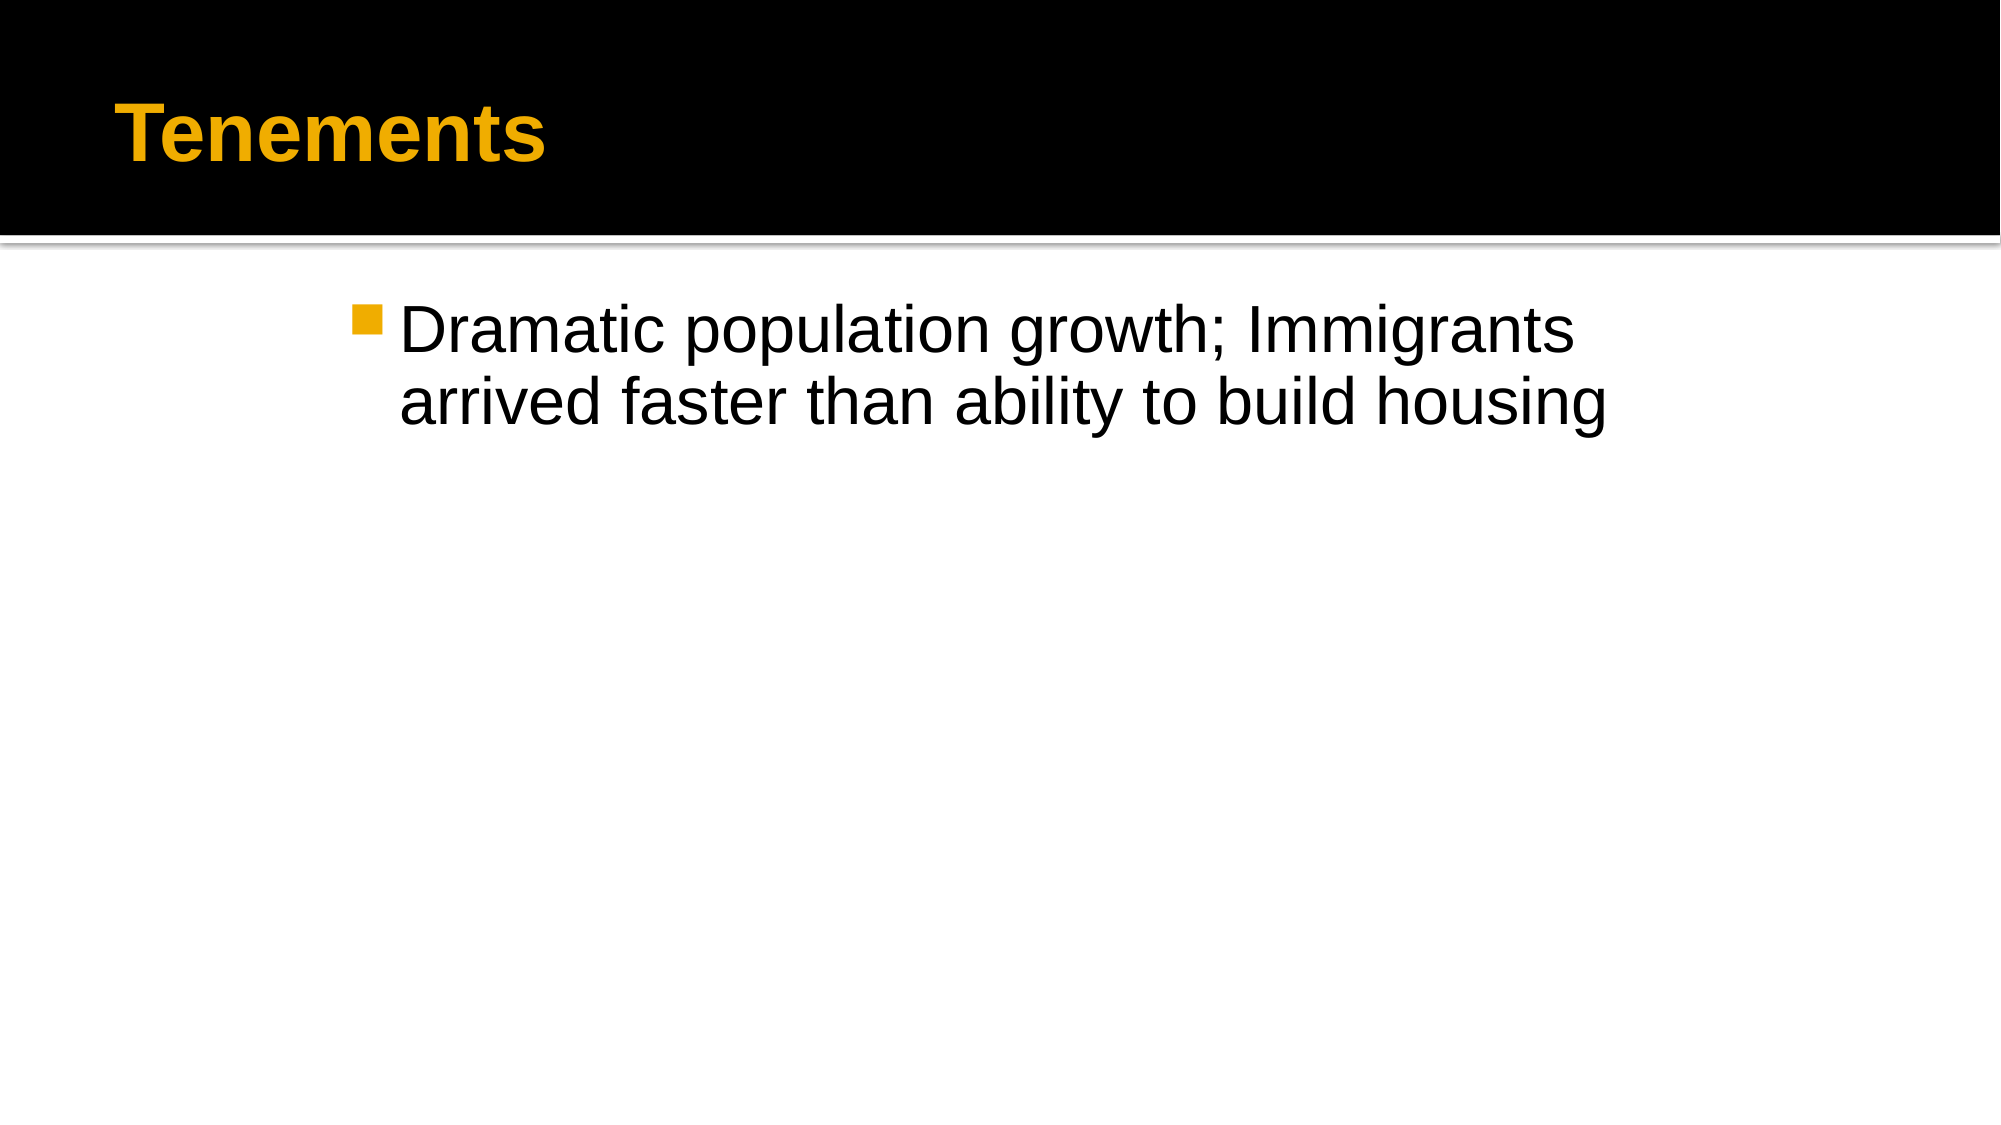

# Tenements
Dramatic population growth; Immigrants arrived faster than ability to build housing